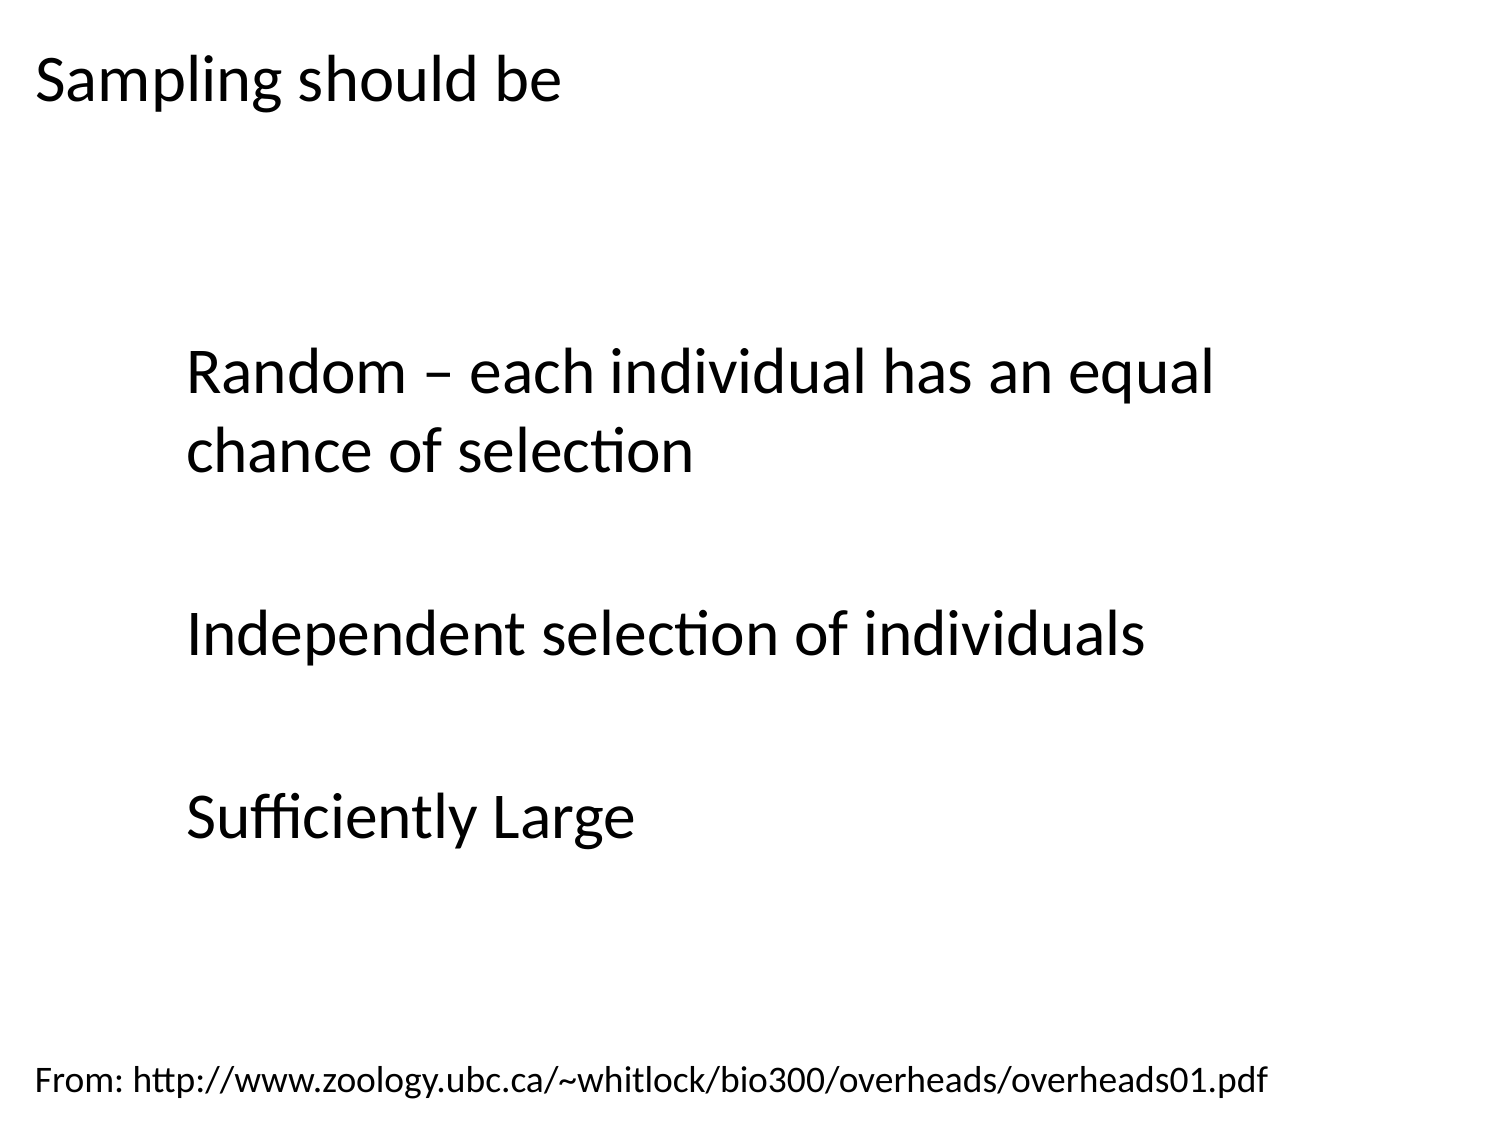

Sampling should be

Random – each individual has an equal chance of selection

Independent selection of individuals

Sufficiently Large

From: http://www.zoology.ubc.ca/~whitlock/bio300/overheads/overheads01.pdf